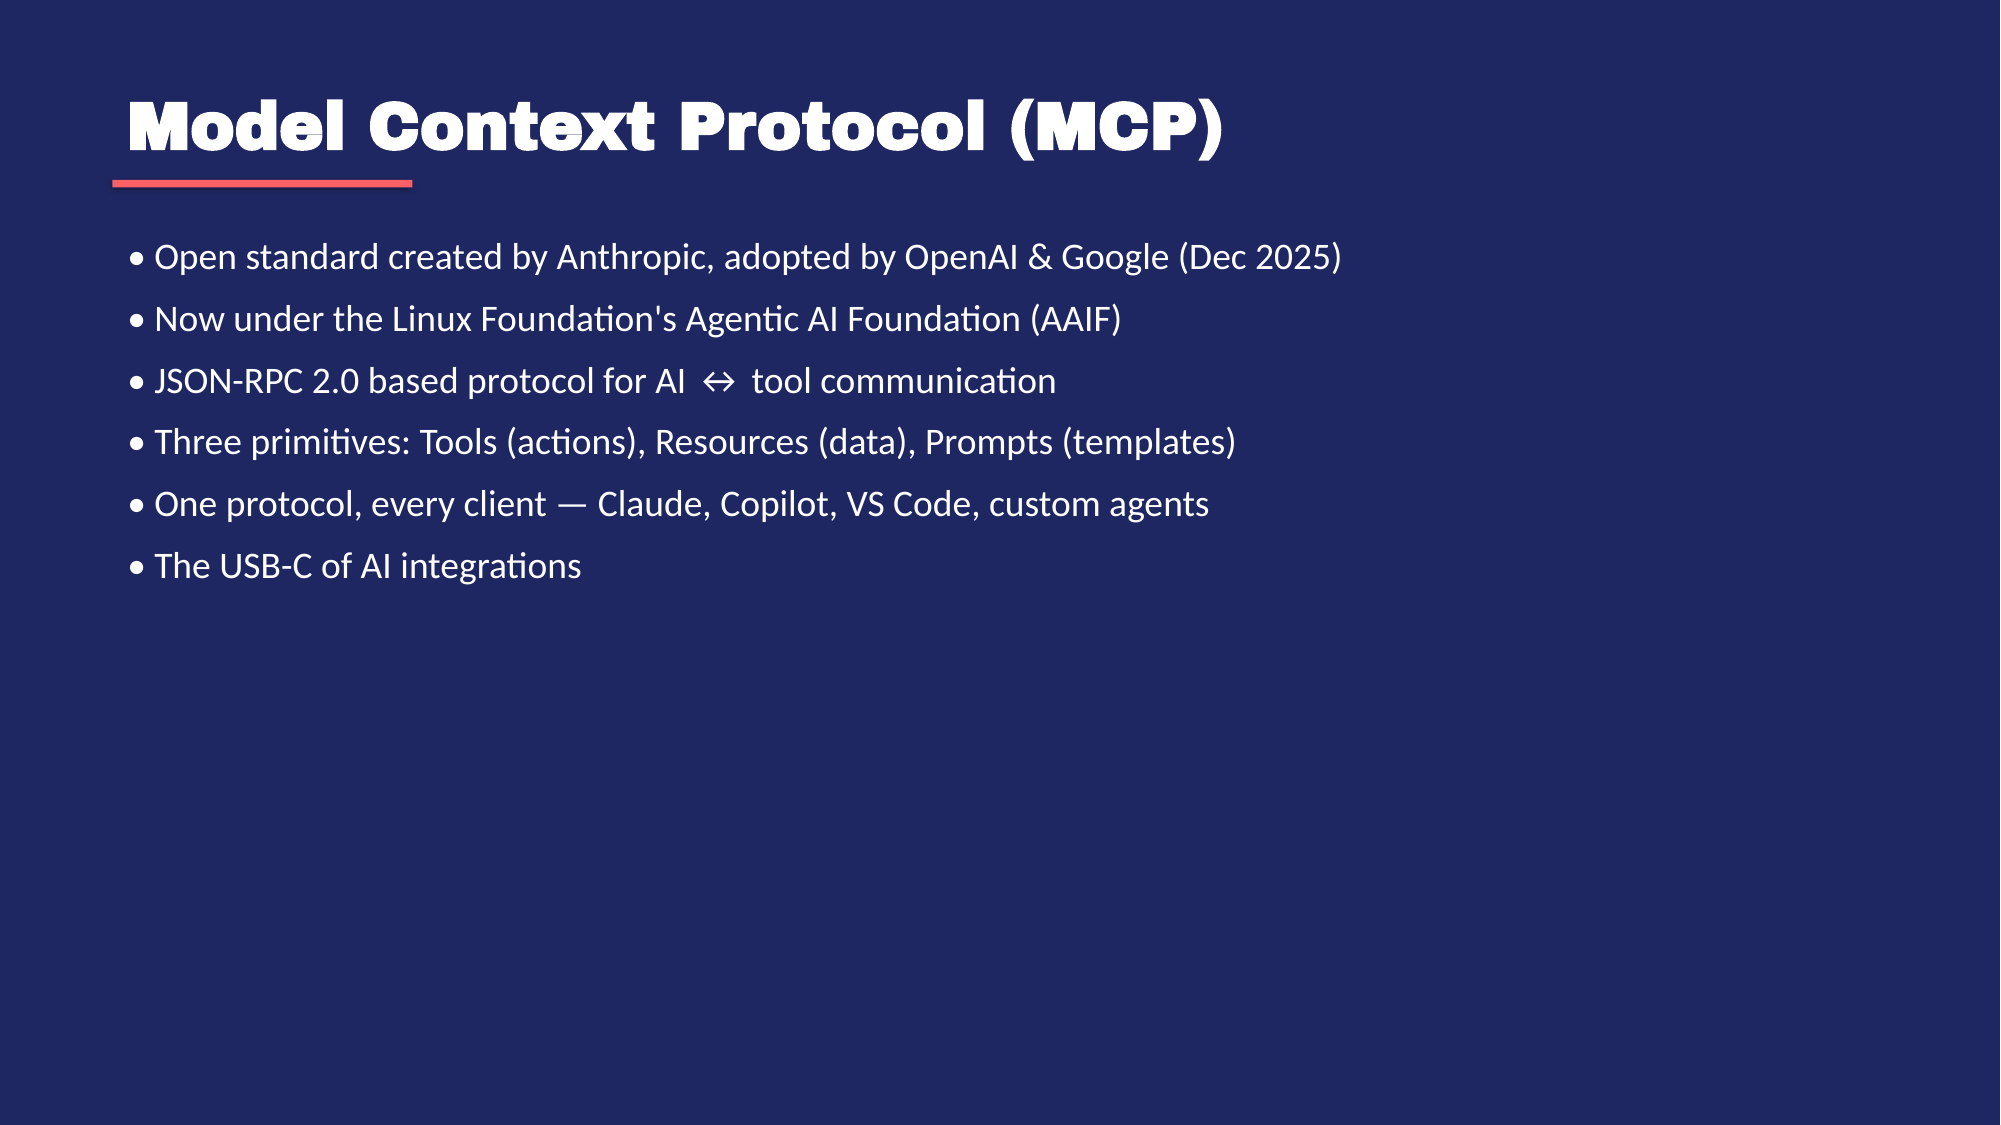

Model Context Protocol (MCP)

• Open standard created by Anthropic, adopted by OpenAI & Google (Dec 2025)
• Now under the Linux Foundation's Agentic AI Foundation (AAIF)
• JSON-RPC 2.0 based protocol for AI ↔ tool communication
• Three primitives: Tools (actions), Resources (data), Prompts (templates)
• One protocol, every client — Claude, Copilot, VS Code, custom agents
• The USB-C of AI integrations